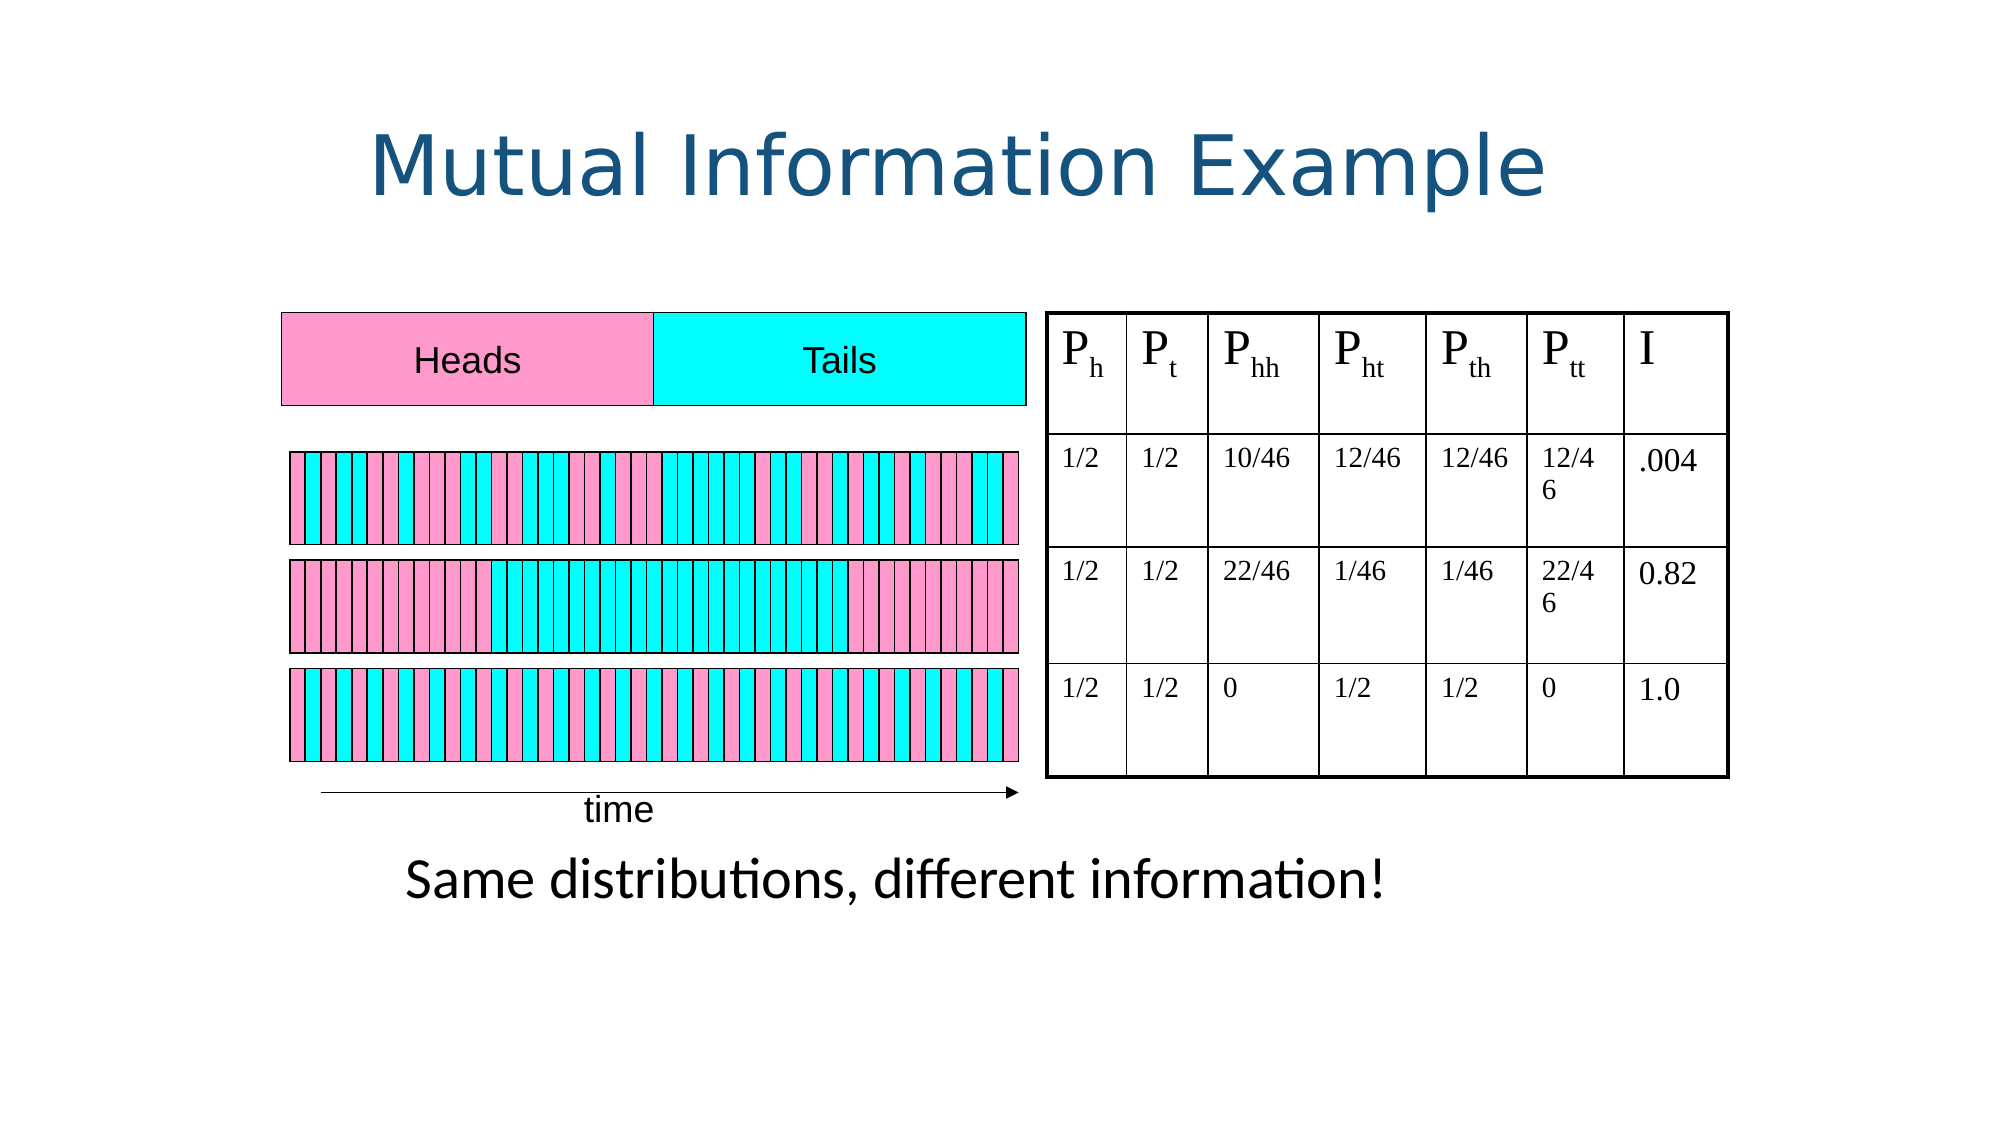

# Mutual Information Example
Heads
Tails
| Ph | Pt | Phh | Pht | Pth | Ptt | I |
| --- | --- | --- | --- | --- | --- | --- |
| 1/2 | 1/2 | 10/46 | 12/46 | 12/46 | 12/46 | .004 |
| 1/2 | 1/2 | 22/46 | 1/46 | 1/46 | 22/46 | 0.82 |
| 1/2 | 1/2 | 0 | 1/2 | 1/2 | 0 | 1.0 |

time
Same distributions, different information!